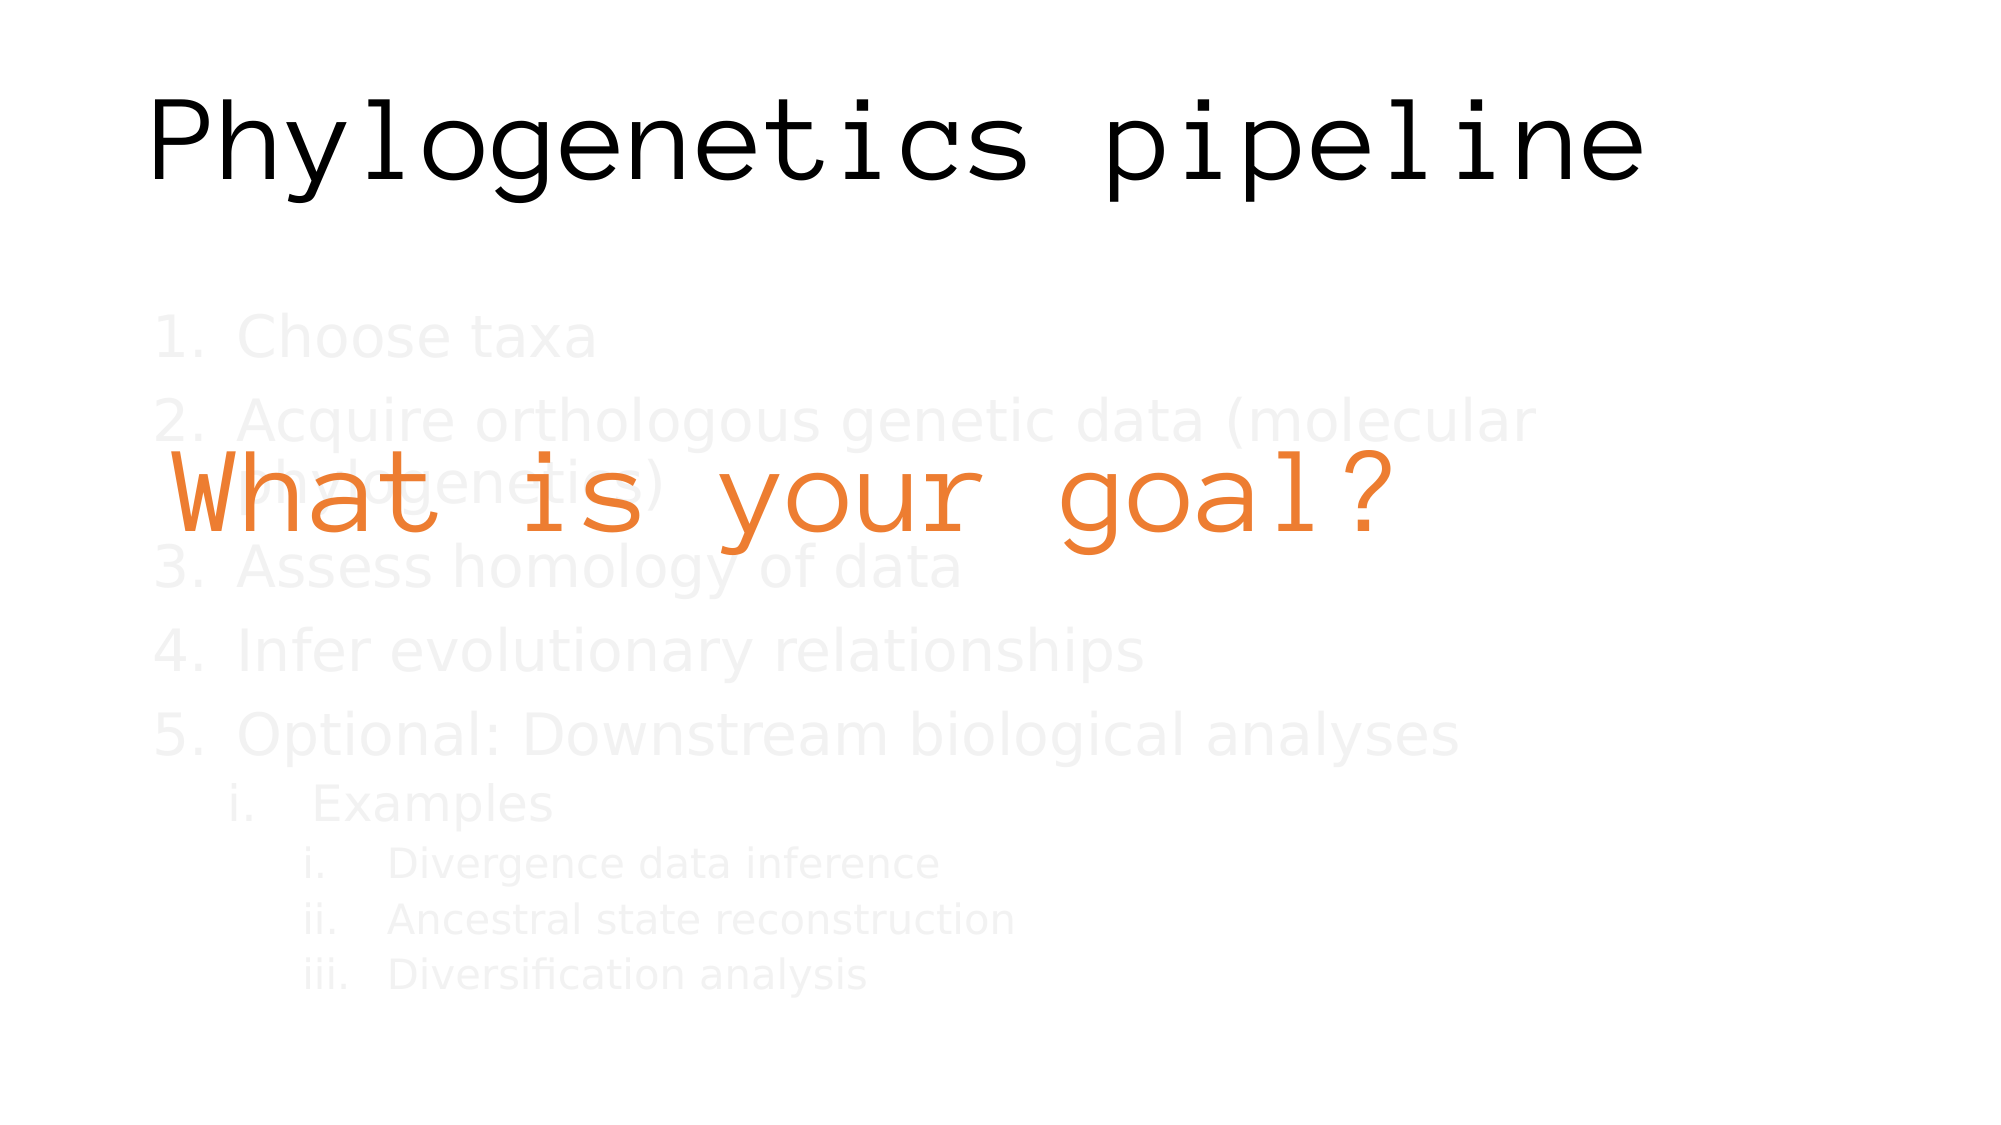

# Phylogenetics pipeline
Choose taxa
Acquire orthologous genetic data (molecular phylogenetics)
Assess homology of data
Infer evolutionary relationships
Optional: Downstream biological analyses
Examples
Divergence data inference
Ancestral state reconstruction
Diversification analysis
What is your goal?